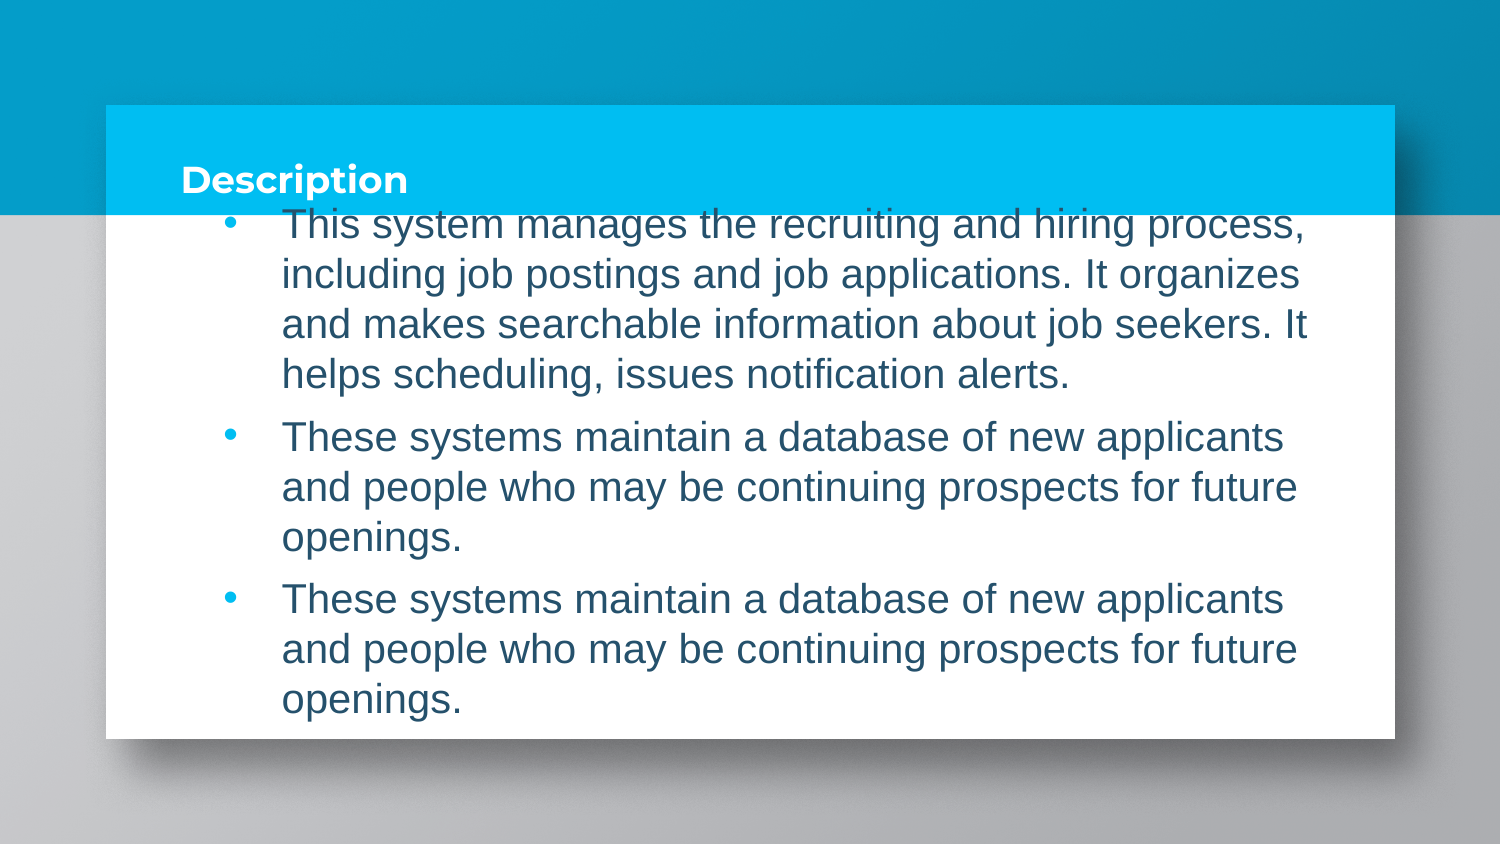

# Description
This system manages the recruiting and hiring process, including job postings and job applications. It organizes and makes searchable information about job seekers. It helps scheduling, issues notification alerts.
These systems maintain a database of new applicants and people who may be continuing prospects for future openings.
These systems maintain a database of new applicants and people who may be continuing prospects for future openings.